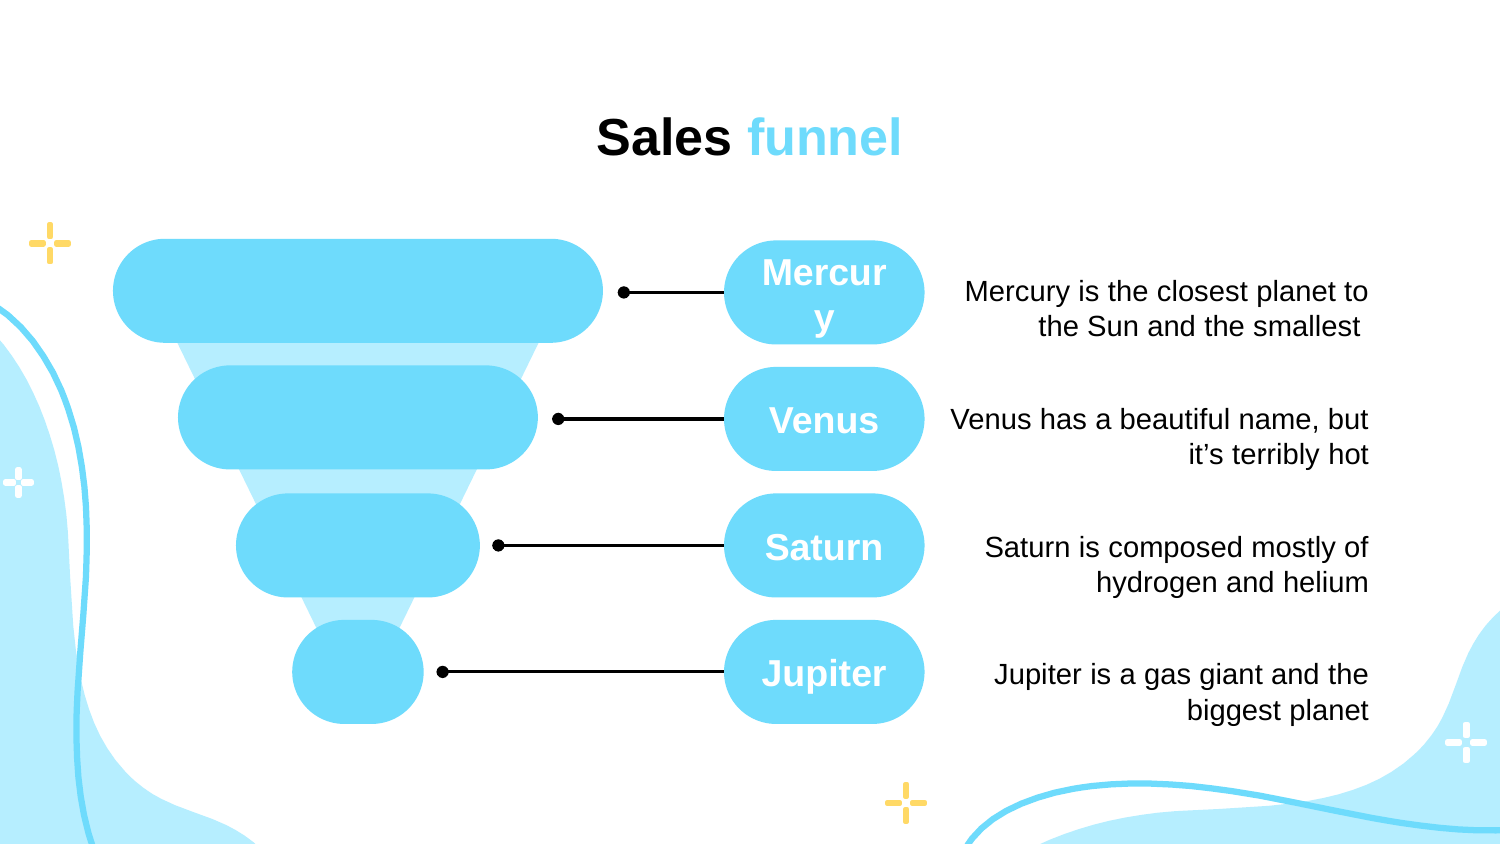

# Sales funnel

Mercury
Mercury is the closest planet to the Sun and the smallest

Venus
Venus has a beautiful name, but it’s terribly hot

Saturn
Saturn is composed mostly of hydrogen and helium

Jupiter
Jupiter is a gas giant and the biggest planet